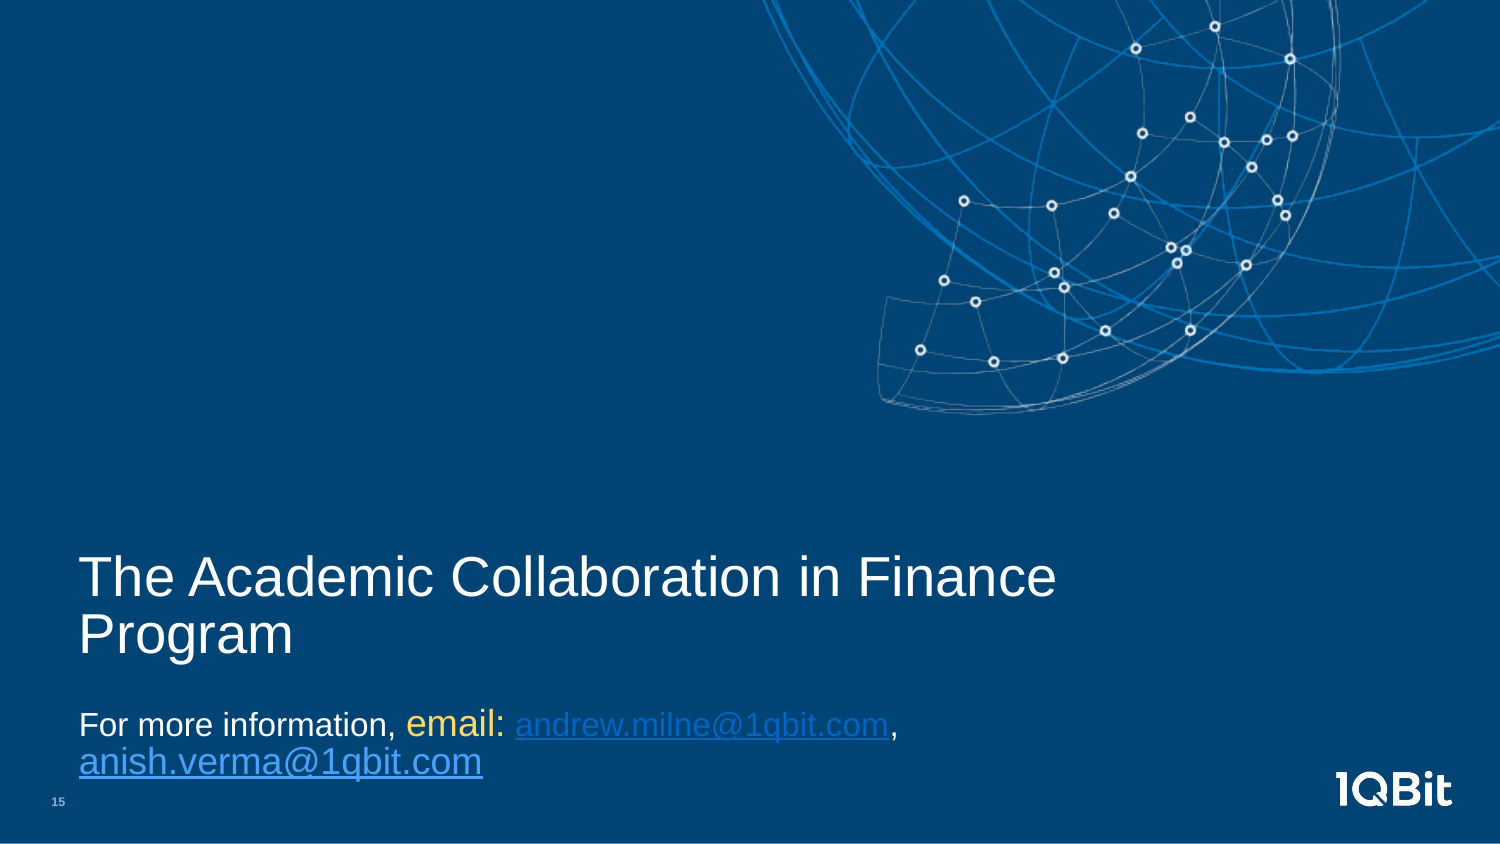

The Academic Collaboration in Finance Program
For more information, email: andrew.milne@1qbit.com, anish.verma@1qbit.com
15